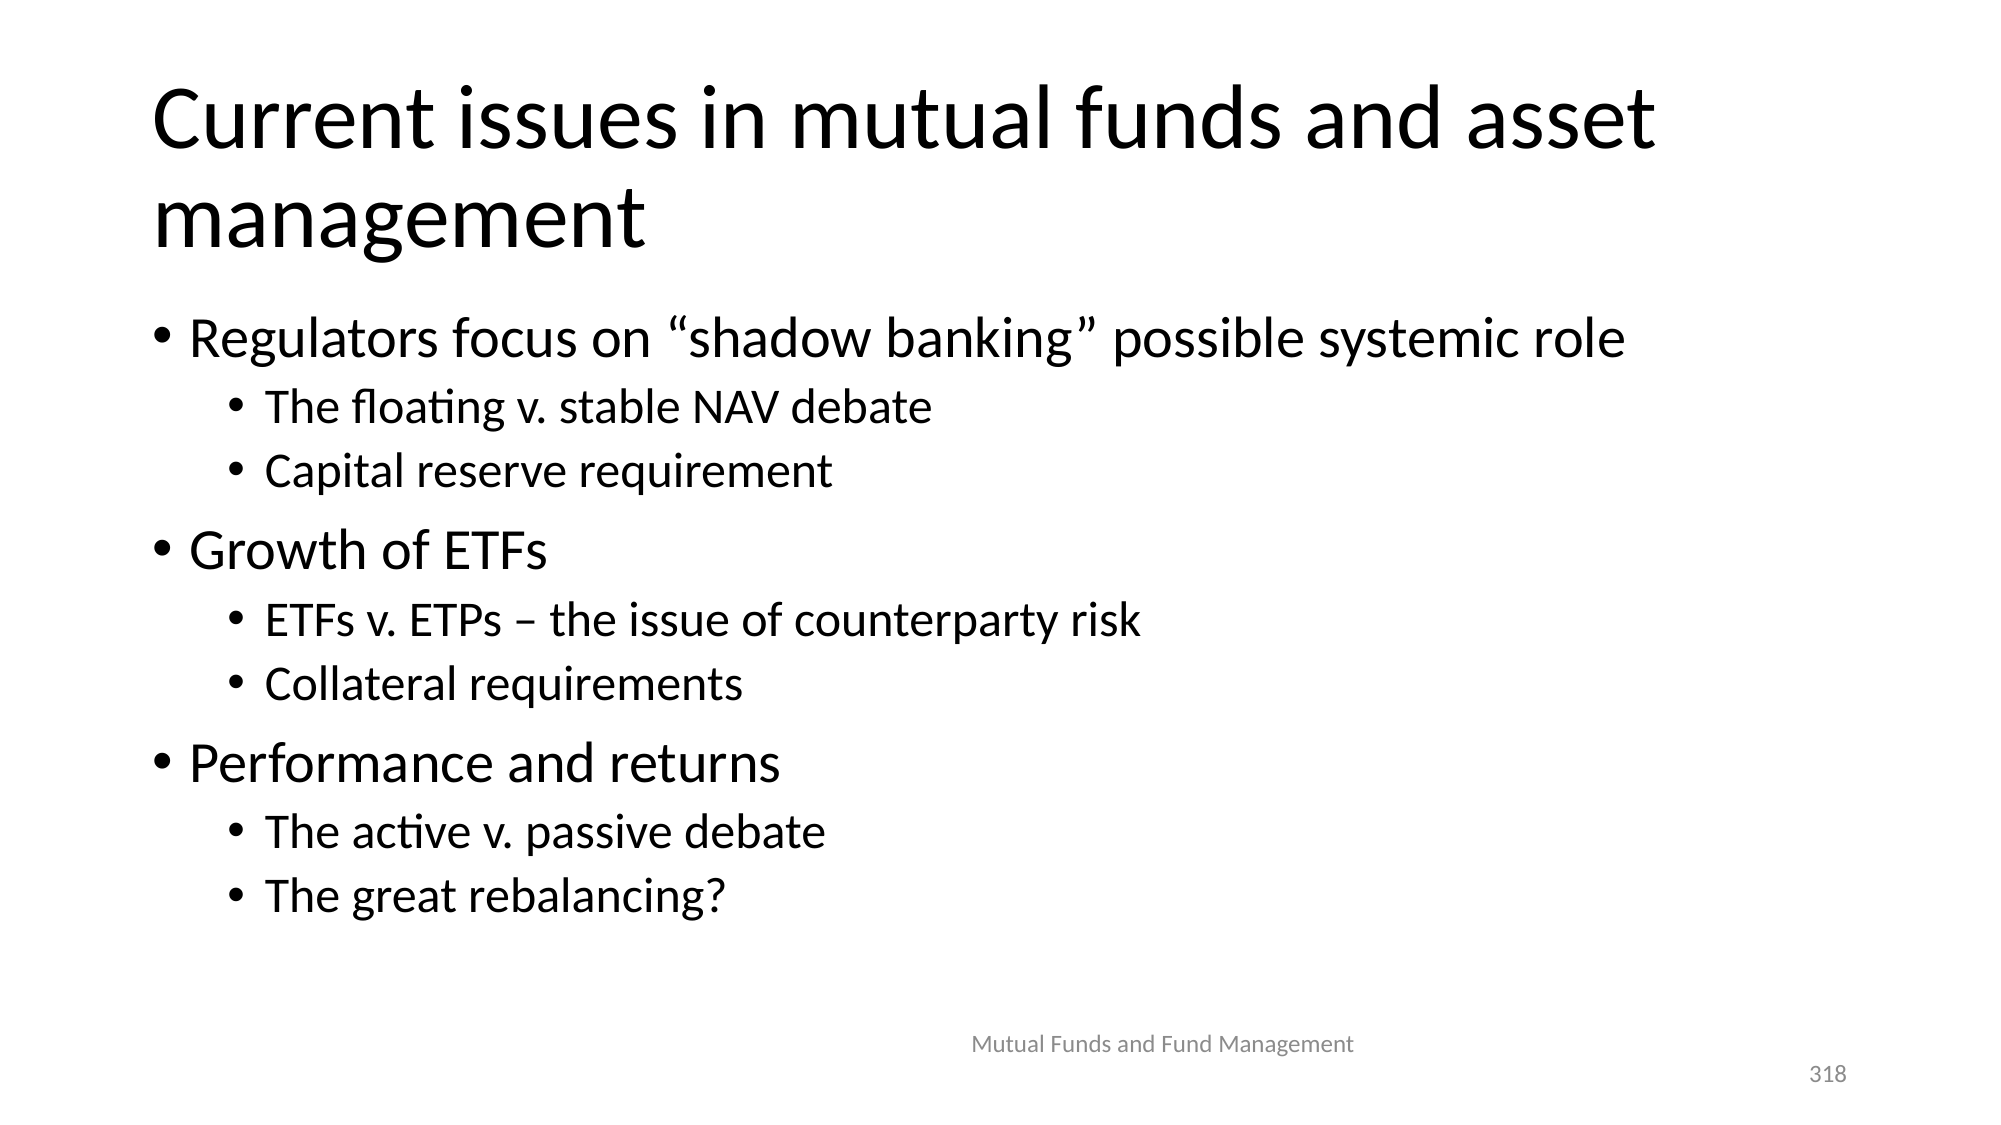

# Current issues in mutual funds and asset management
Regulators focus on “shadow banking” possible systemic role
The floating v. stable NAV debate
Capital reserve requirement
Growth of ETFs
ETFs v. ETPs – the issue of counterparty risk
Collateral requirements
Performance and returns
The active v. passive debate
The great rebalancing?
Mutual Funds and Fund Management
318